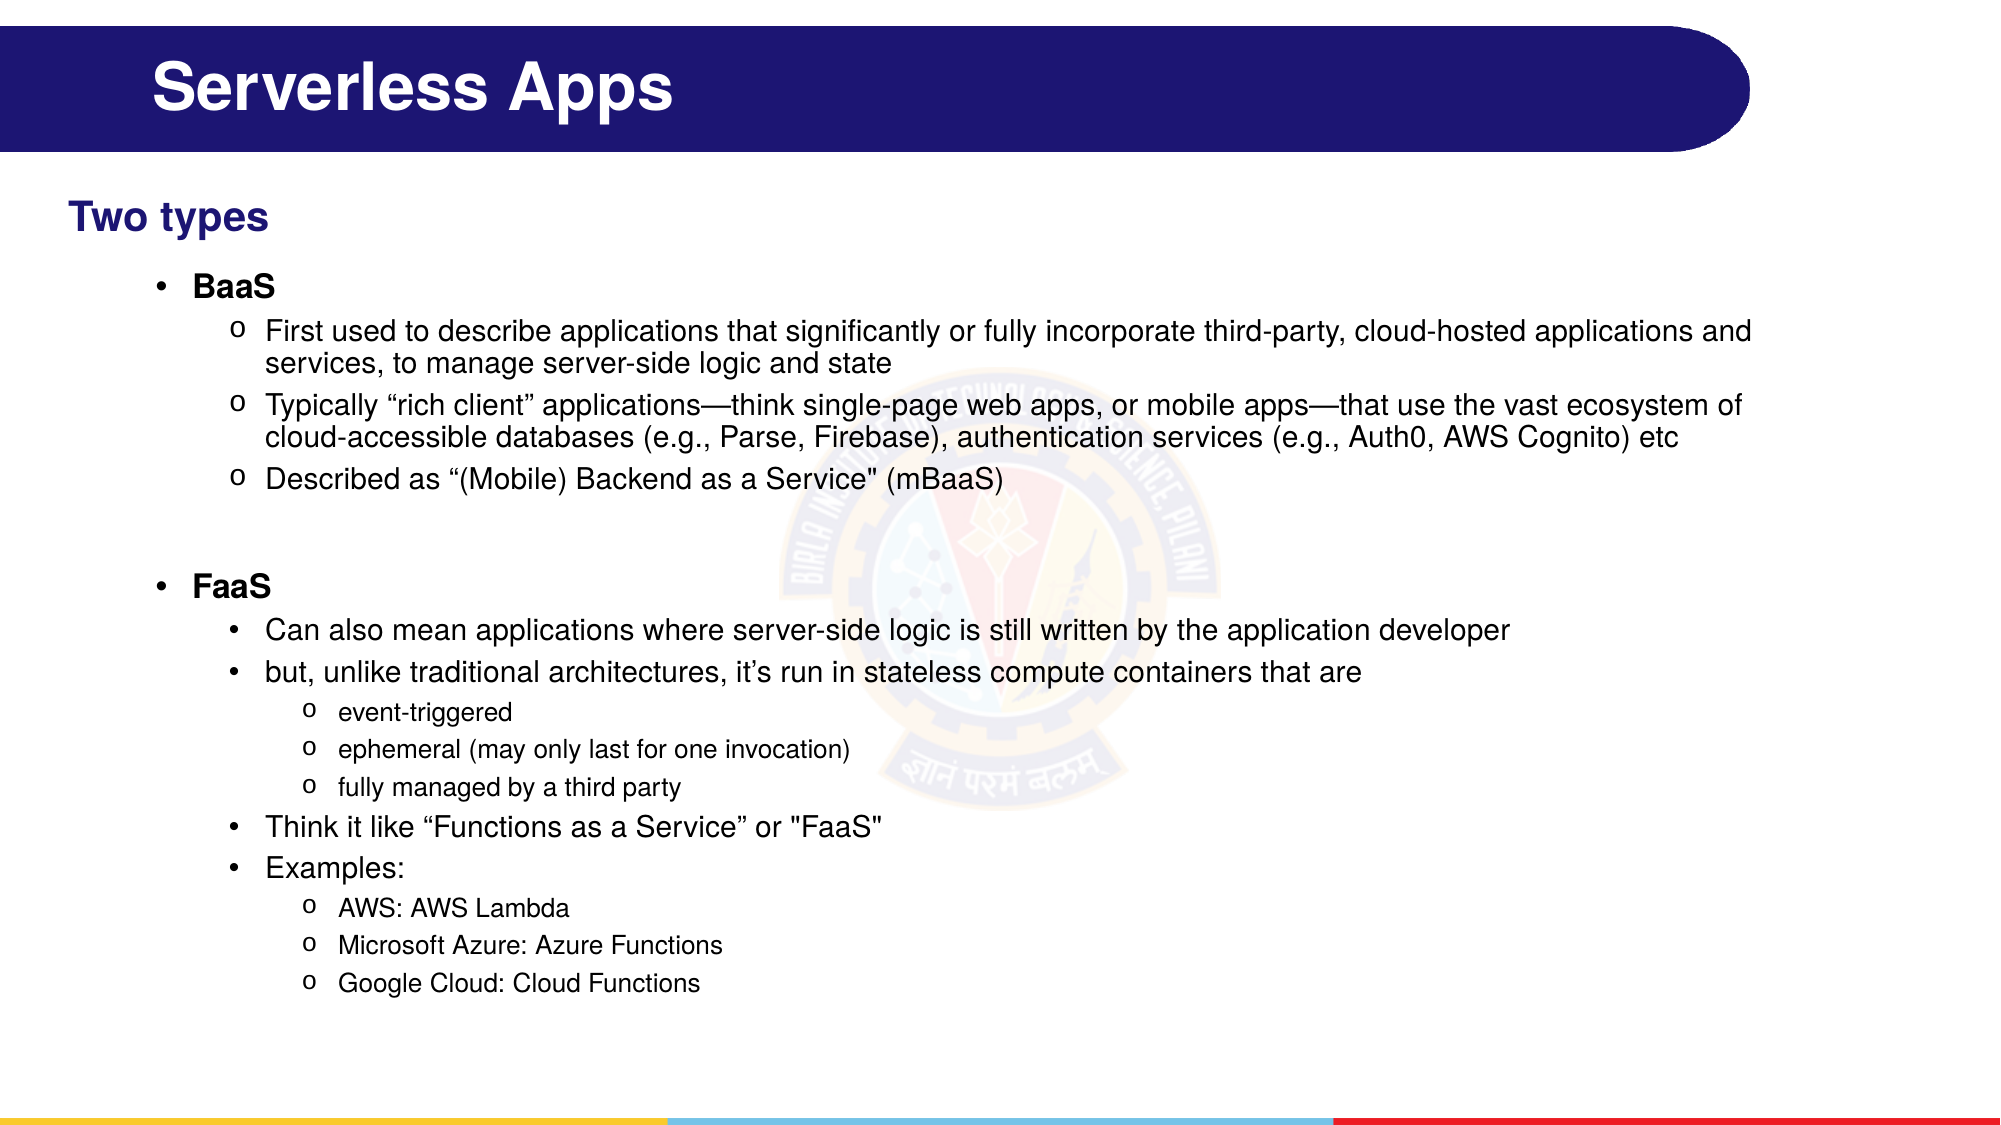

# Serverless Apps
Two types
BaaS
First used to describe applications that significantly or fully incorporate third-party, cloud-hosted applications and services, to manage server-side logic and state
Typically “rich client” applications—think single-page web apps, or mobile apps—that use the vast ecosystem of cloud-accessible databases (e.g., Parse, Firebase), authentication services (e.g., Auth0, AWS Cognito) etc
Described as “(Mobile) Backend as a Service" (mBaaS)

FaaS
Can also mean applications where server-side logic is still written by the application developer
but, unlike traditional architectures, it’s run in stateless compute containers that are
event-triggered
ephemeral (may only last for one invocation)
fully managed by a third party
Think it like “Functions as a Service” or "FaaS"
Examples:
AWS: AWS Lambda
Microsoft Azure: Azure Functions
Google Cloud: Cloud Functions